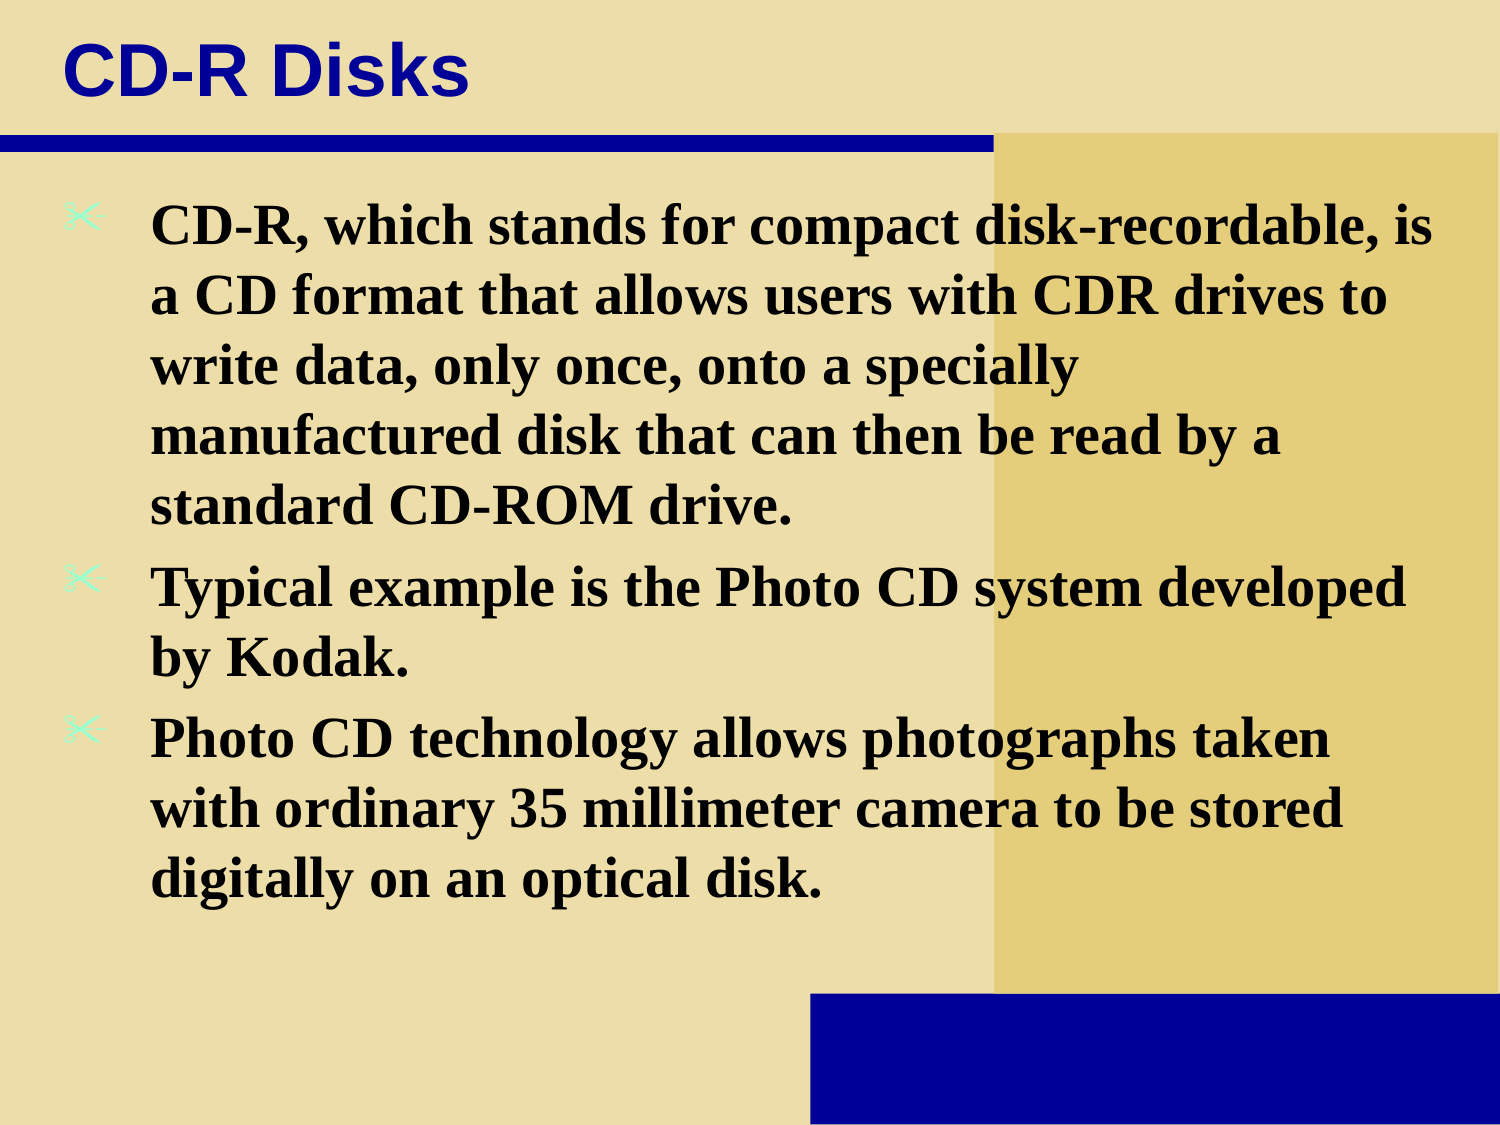

# CD-R Disks
CD-R, which stands for compact disk-recordable, is a CD format that allows users with CDR drives to write data, only once, onto a specially manufactured disk that can then be read by a standard CD-ROM drive.
Typical example is the Photo CD system developed by Kodak.
Photo CD technology allows photographs taken with ordinary 35 millimeter camera to be stored digitally on an optical disk.